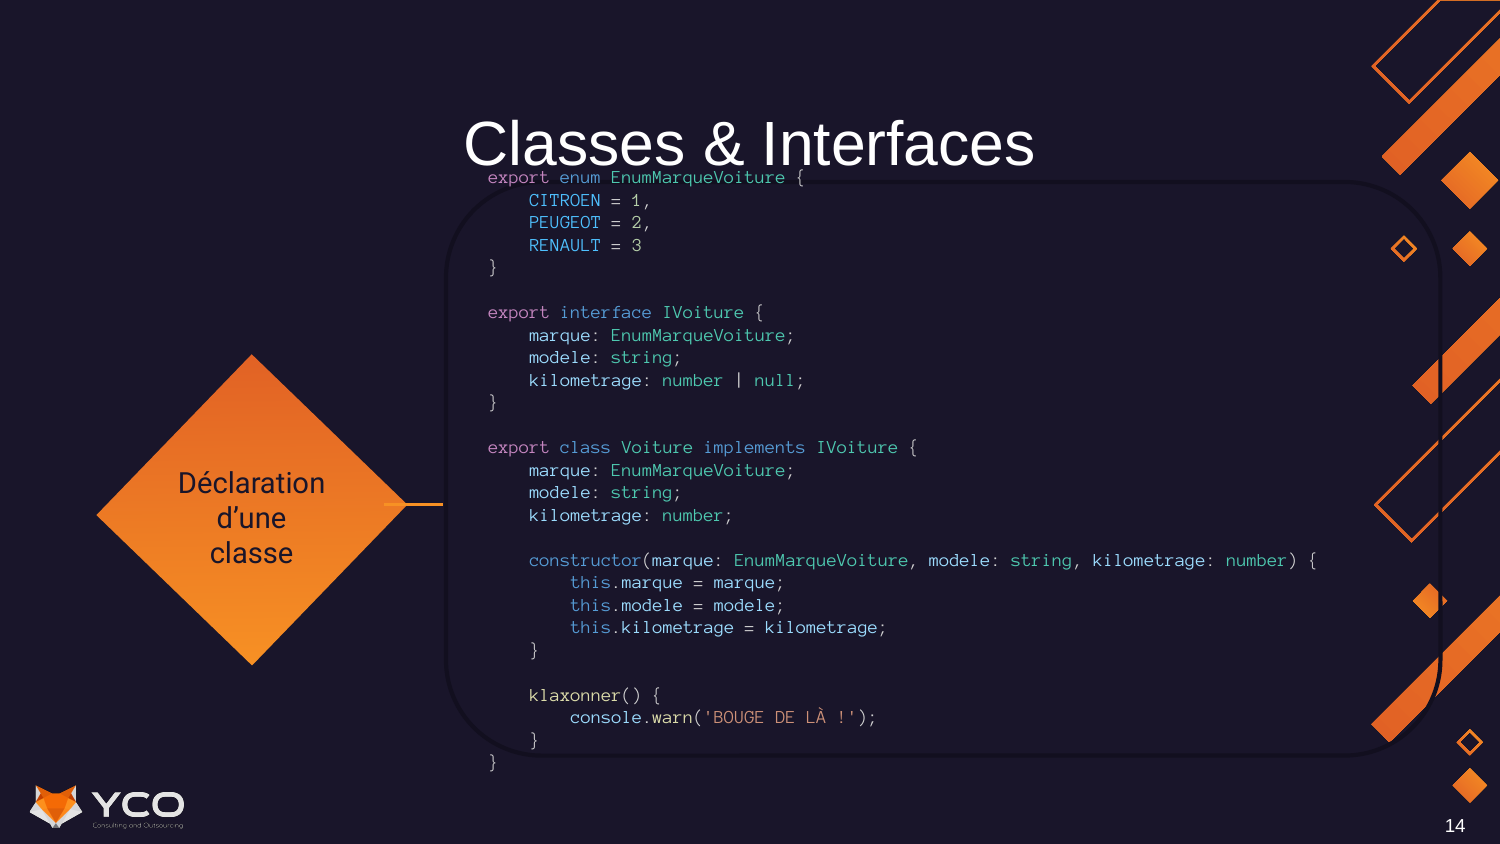

# Classes & Interfaces
export enum EnumMarqueVoiture {
    CITROEN = 1,
    PEUGEOT = 2,
    RENAULT = 3
}
export interface IVoiture {
    marque: EnumMarqueVoiture;
    modele: string;
    kilometrage: number | null;
}
export class Voiture implements IVoiture {
    marque: EnumMarqueVoiture;
    modele: string;
    kilometrage: number;
    constructor(marque: EnumMarqueVoiture, modele: string, kilometrage: number) {
        this.marque = marque;
        this.modele = modele;
        this.kilometrage = kilometrage;
    }  
    klaxonner() {
        console.warn('BOUGE DE LÀ !');
    }
}

Déclaration d’une classe